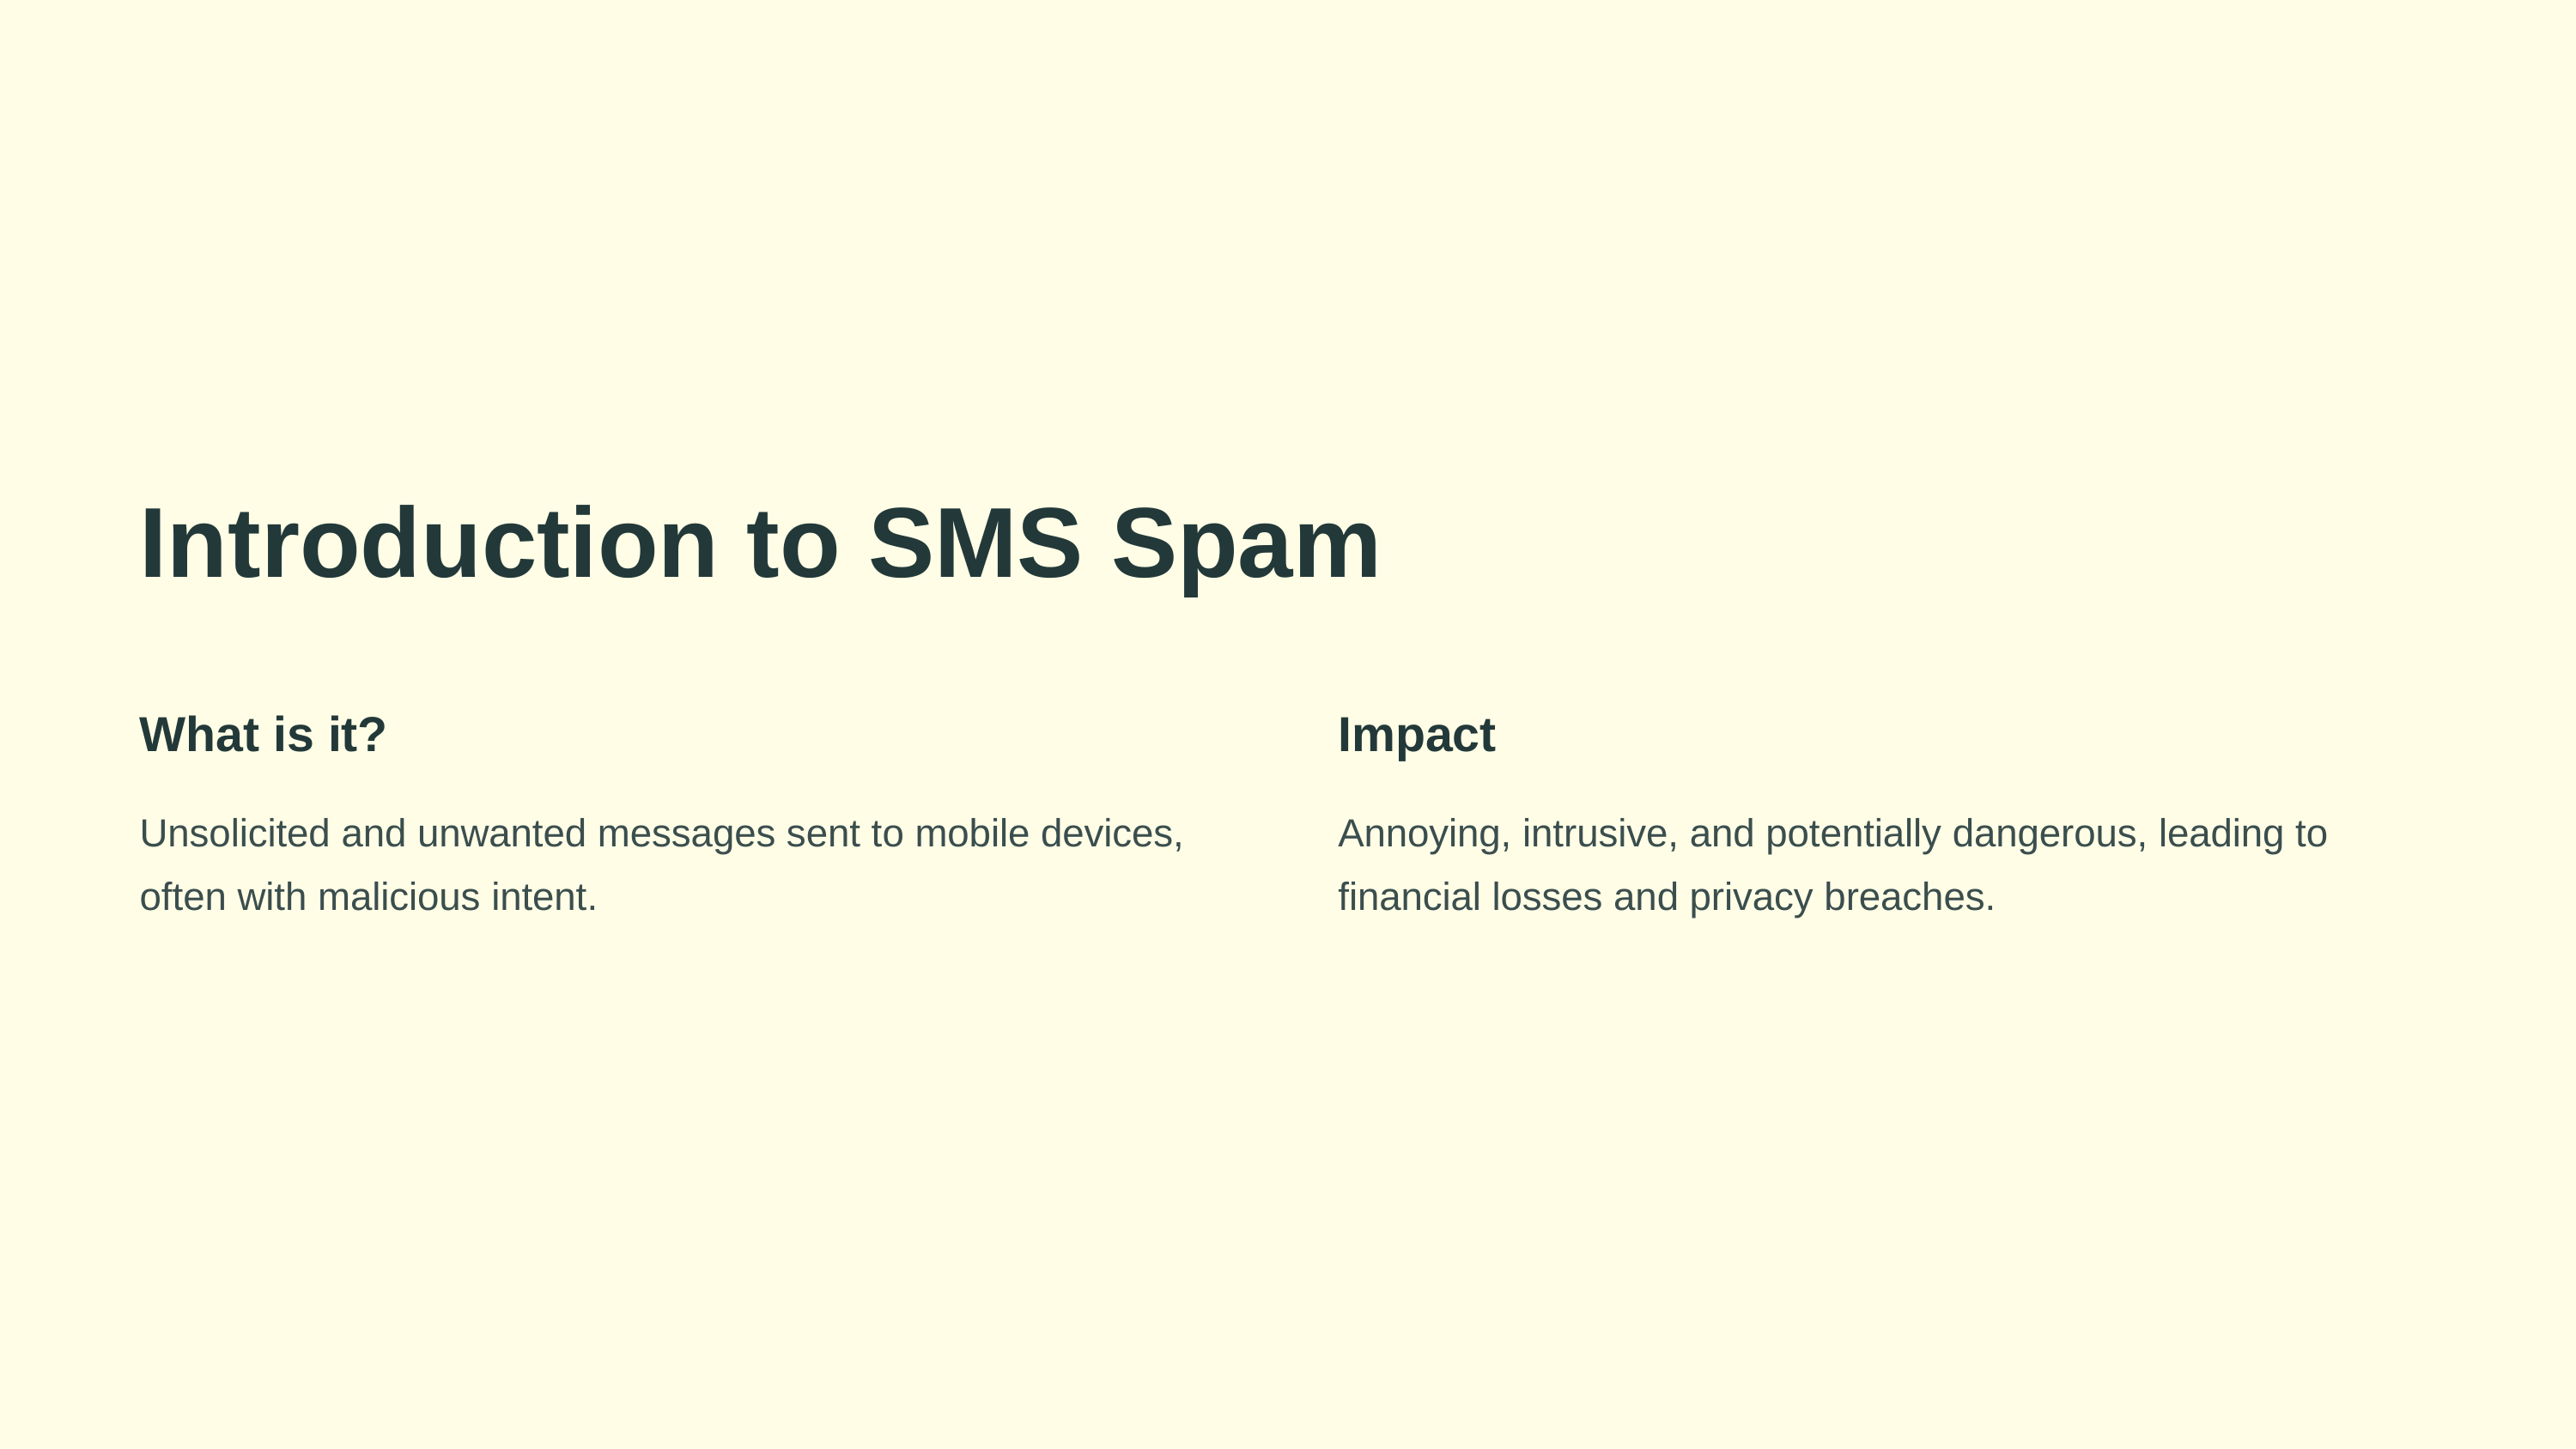

Introduction to SMS Spam

What is it?

Impact

Unsolicited and unwanted messages sent to mobile devices, often with malicious intent.

Annoying, intrusive, and potentially dangerous, leading to financial losses and privacy breaches.